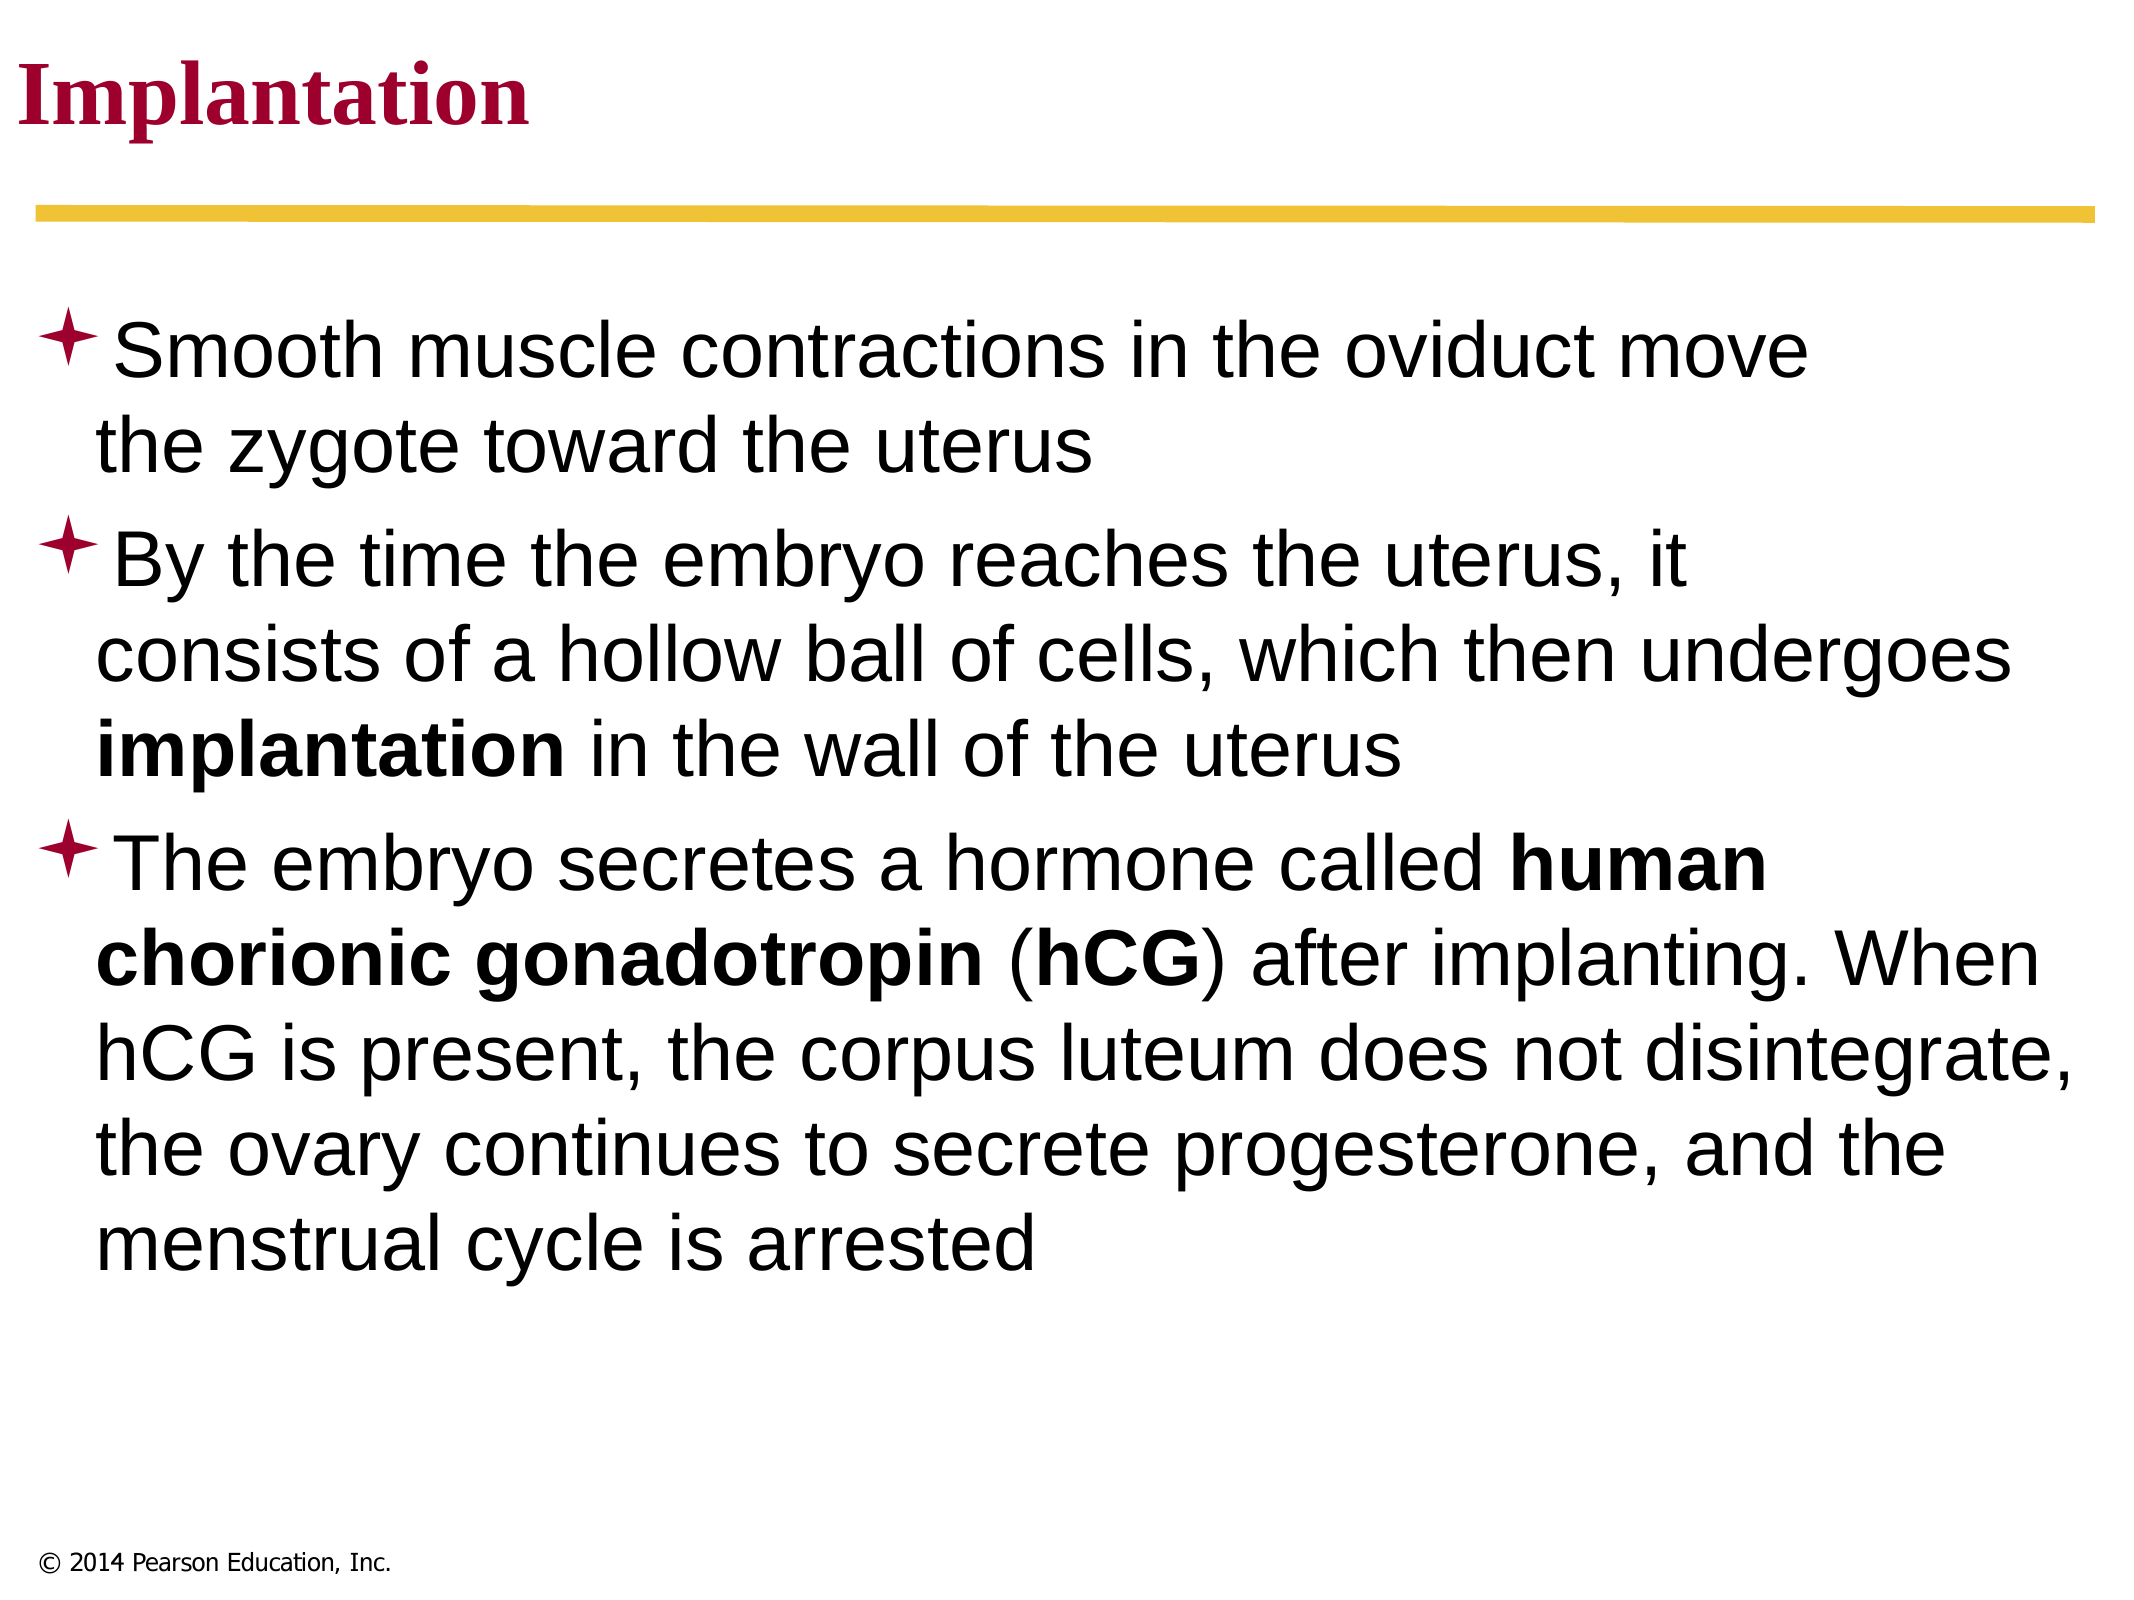

Implantation

Smooth muscle contractions in the oviduct move
the zygote toward the uterus
By the time the embryo reaches the uterus, it
consists of a hollow ball of cells, which then undergoes implantation in the wall of the uterus
The embryo secretes a hormone called human chorionic gonadotropin (hCG) after implanting. When hCG is present, the corpus luteum does not disintegrate, the ovary continues to secrete progesterone, and the menstrual cycle is arrested